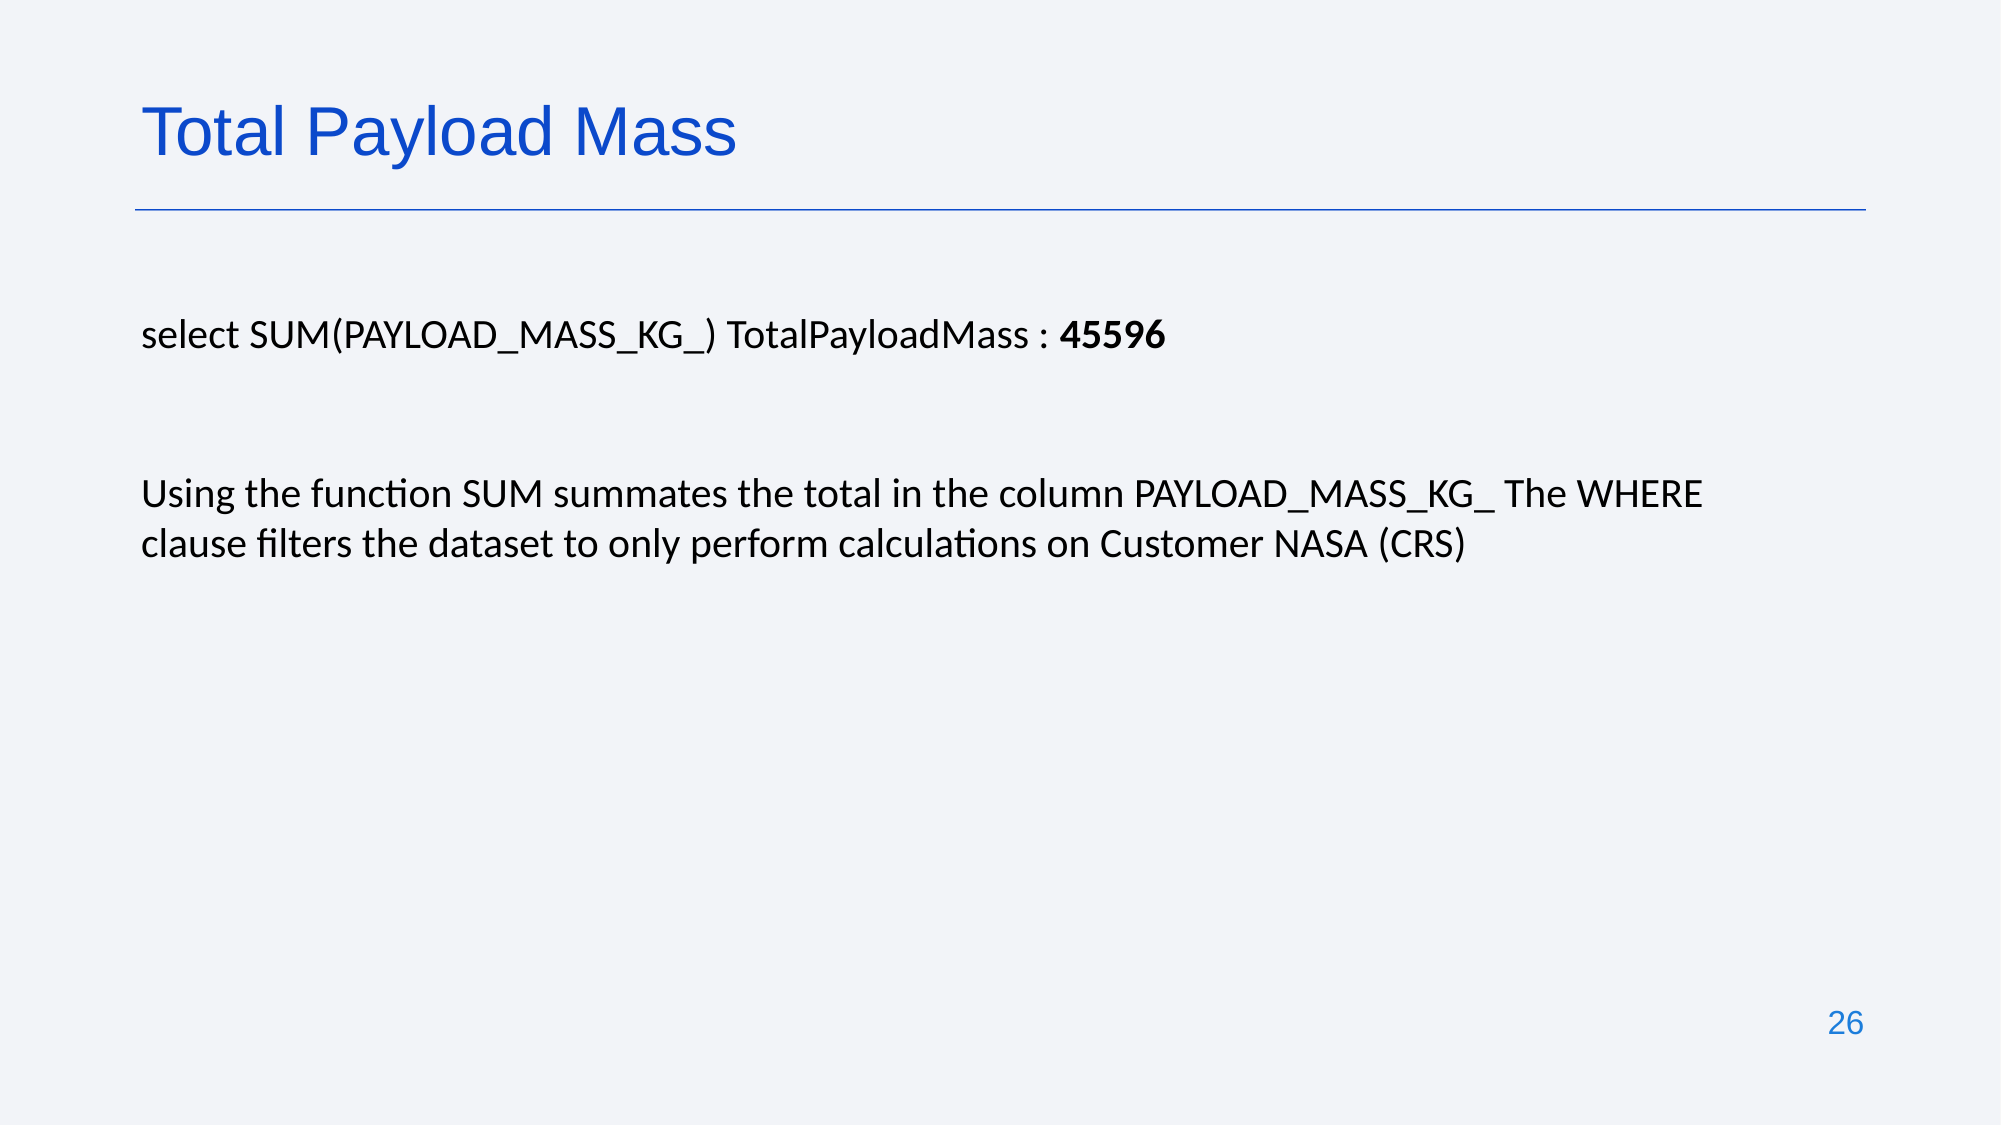

Total Payload Mass
select SUM(PAYLOAD_MASS_KG_) TotalPayloadMass : 45596

Using the function SUM summates the total in the column PAYLOAD_MASS_KG_ The WHERE clause filters the dataset to only perform calculations on Customer NASA (CRS)
26